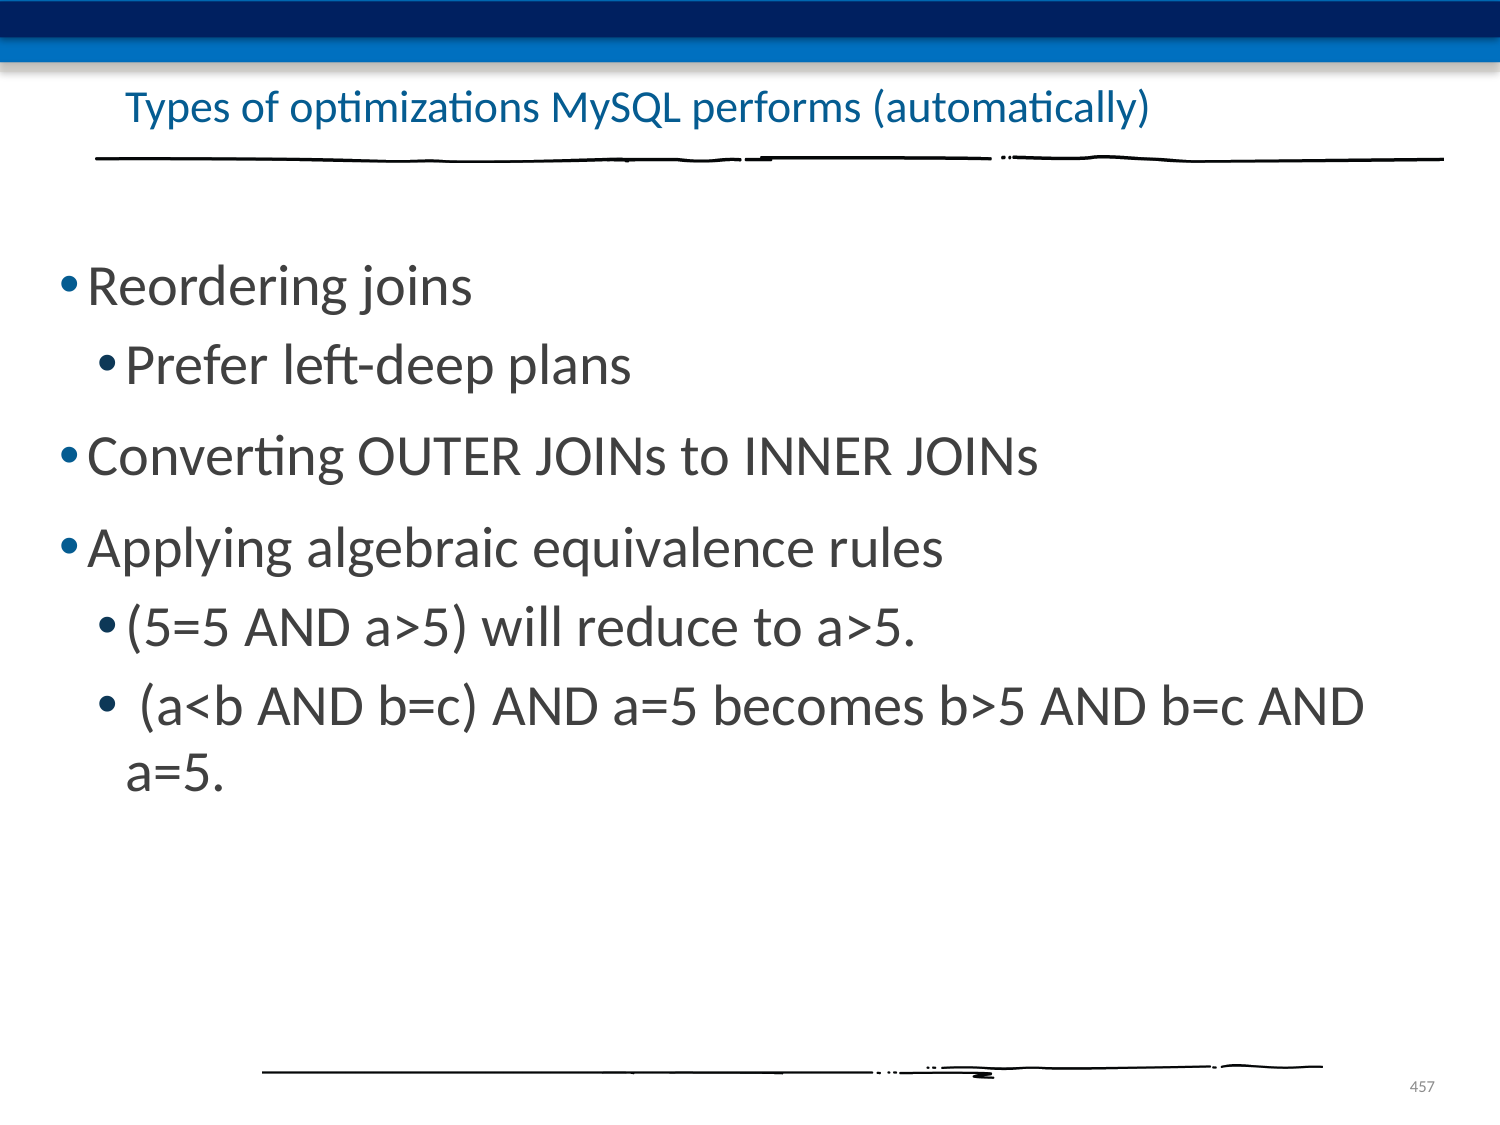

# Types of optimizations MySQL performs (automatically)
Reordering joins
Prefer left-deep plans
Converting OUTER JOINs to INNER JOINs
Applying algebraic equivalence rules
(5=5 AND a>5) will reduce to a>5.
 (a<b AND b=c) AND a=5 becomes b>5 AND b=c AND a=5.